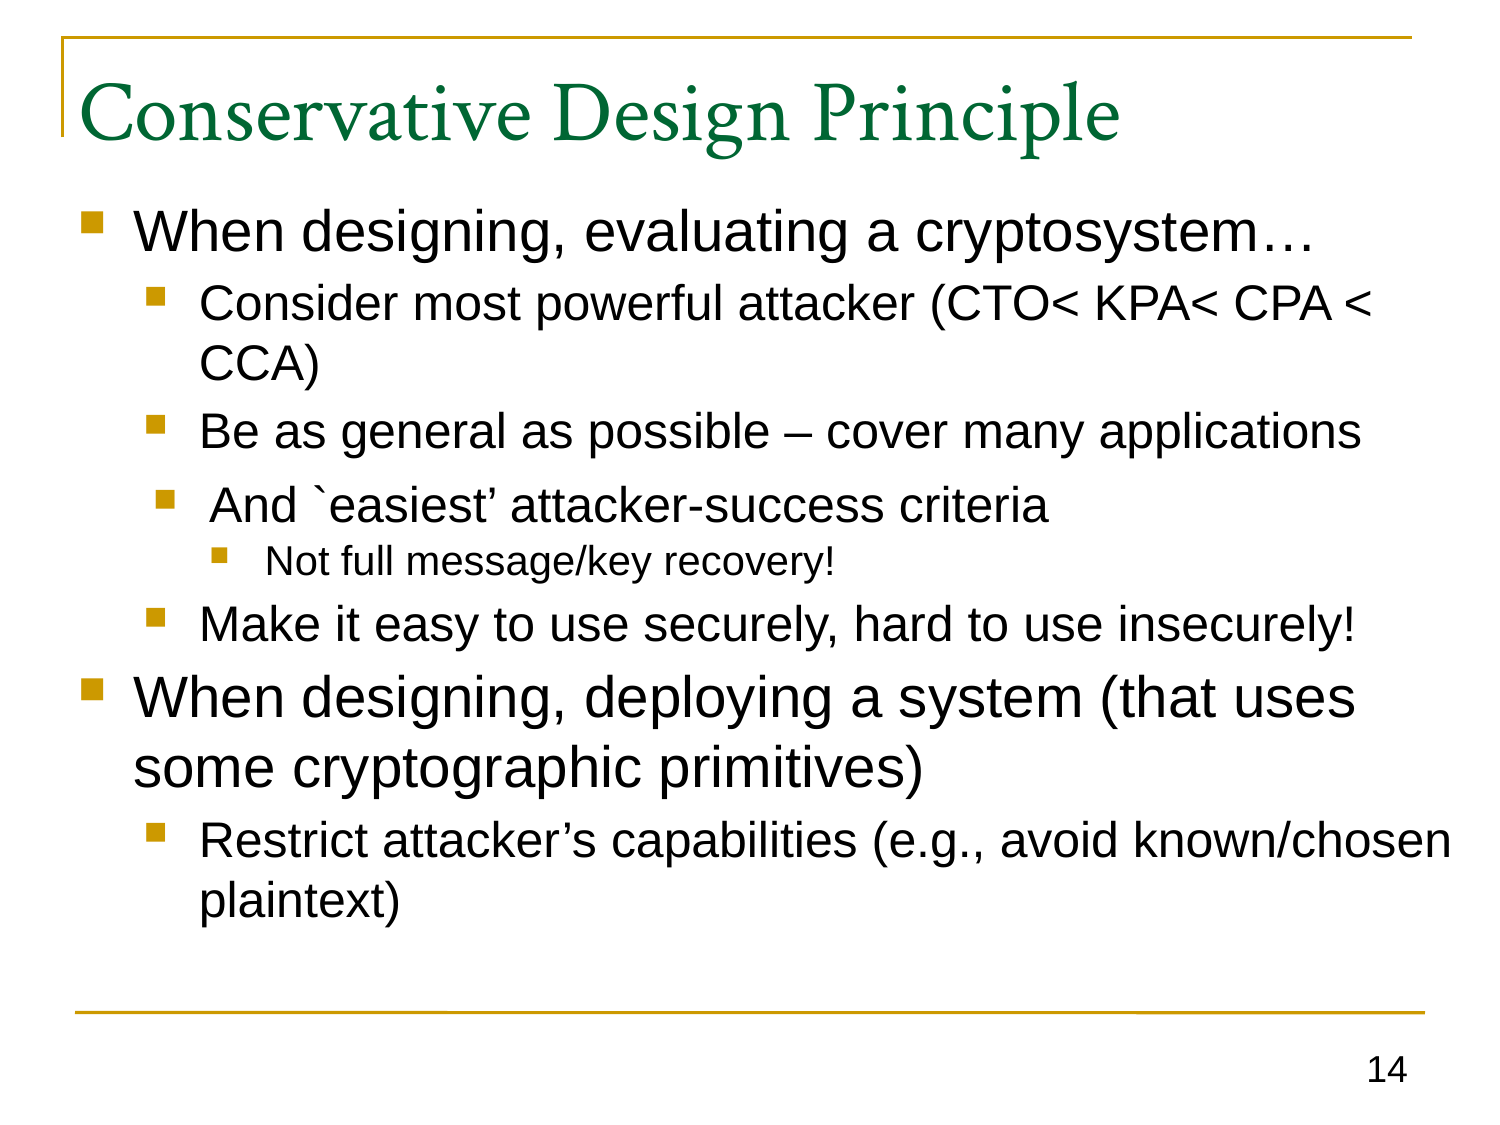

# Conservative Design Principle
When designing, evaluating a cryptosystem…
Consider most powerful attacker (CTO< KPA< CPA < CCA)
Be as general as possible – cover many applications
And `easiest’ attacker-success criteria
Not full message/key recovery!
Make it easy to use securely, hard to use insecurely!
When designing, deploying a system (that uses some cryptographic primitives)
Restrict attacker’s capabilities (e.g., avoid known/chosen plaintext)
14